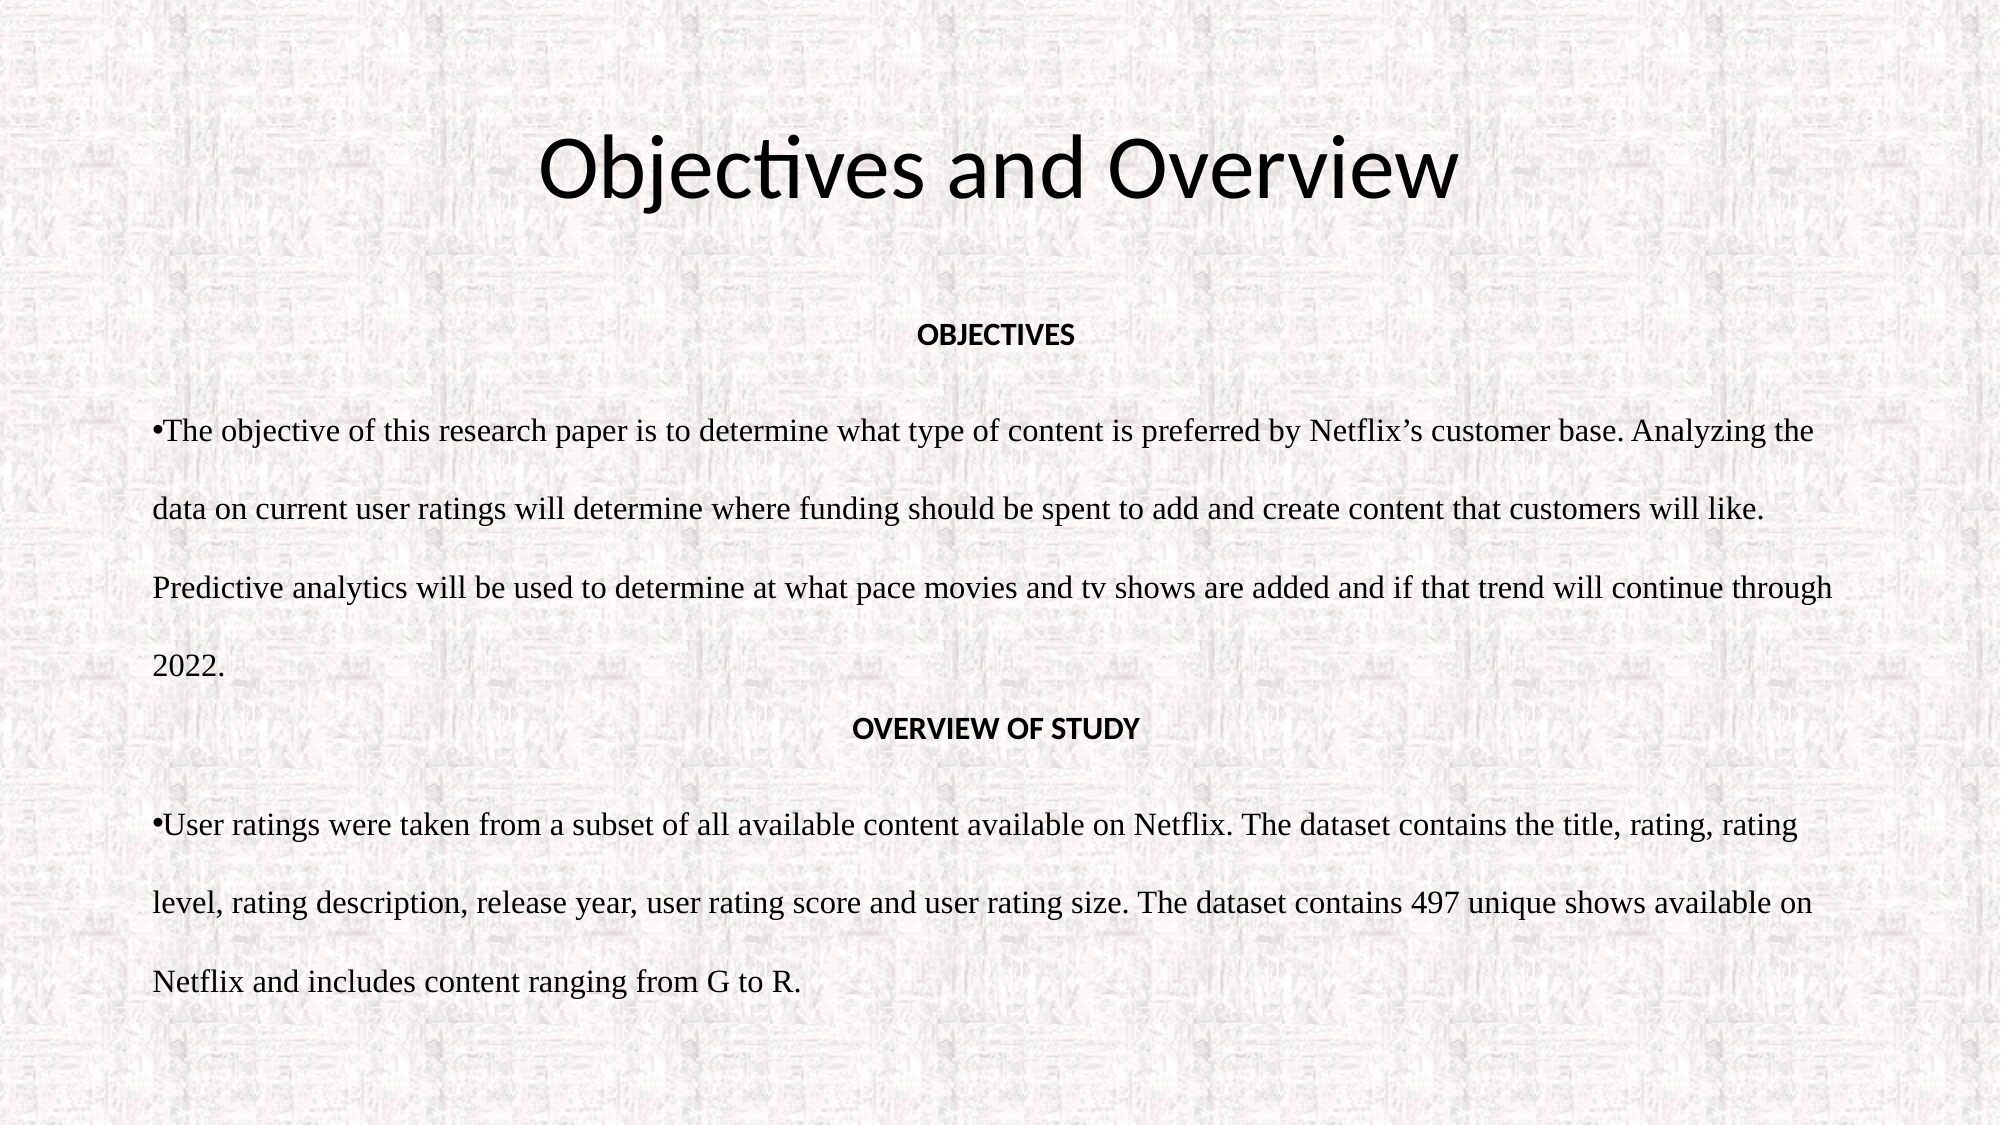

# Objectives and Overview
OBJECTIVES
The objective of this research paper is to determine what type of content is preferred by Netflix’s customer base. Analyzing the data on current user ratings will determine where funding should be spent to add and create content that customers will like. Predictive analytics will be used to determine at what pace movies and tv shows are added and if that trend will continue through 2022.
OVERVIEW OF STUDY
User ratings were taken from a subset of all available content available on Netflix. The dataset contains the title, rating, rating level, rating description, release year, user rating score and user rating size. The dataset contains 497 unique shows available on Netflix and includes content ranging from G to R.